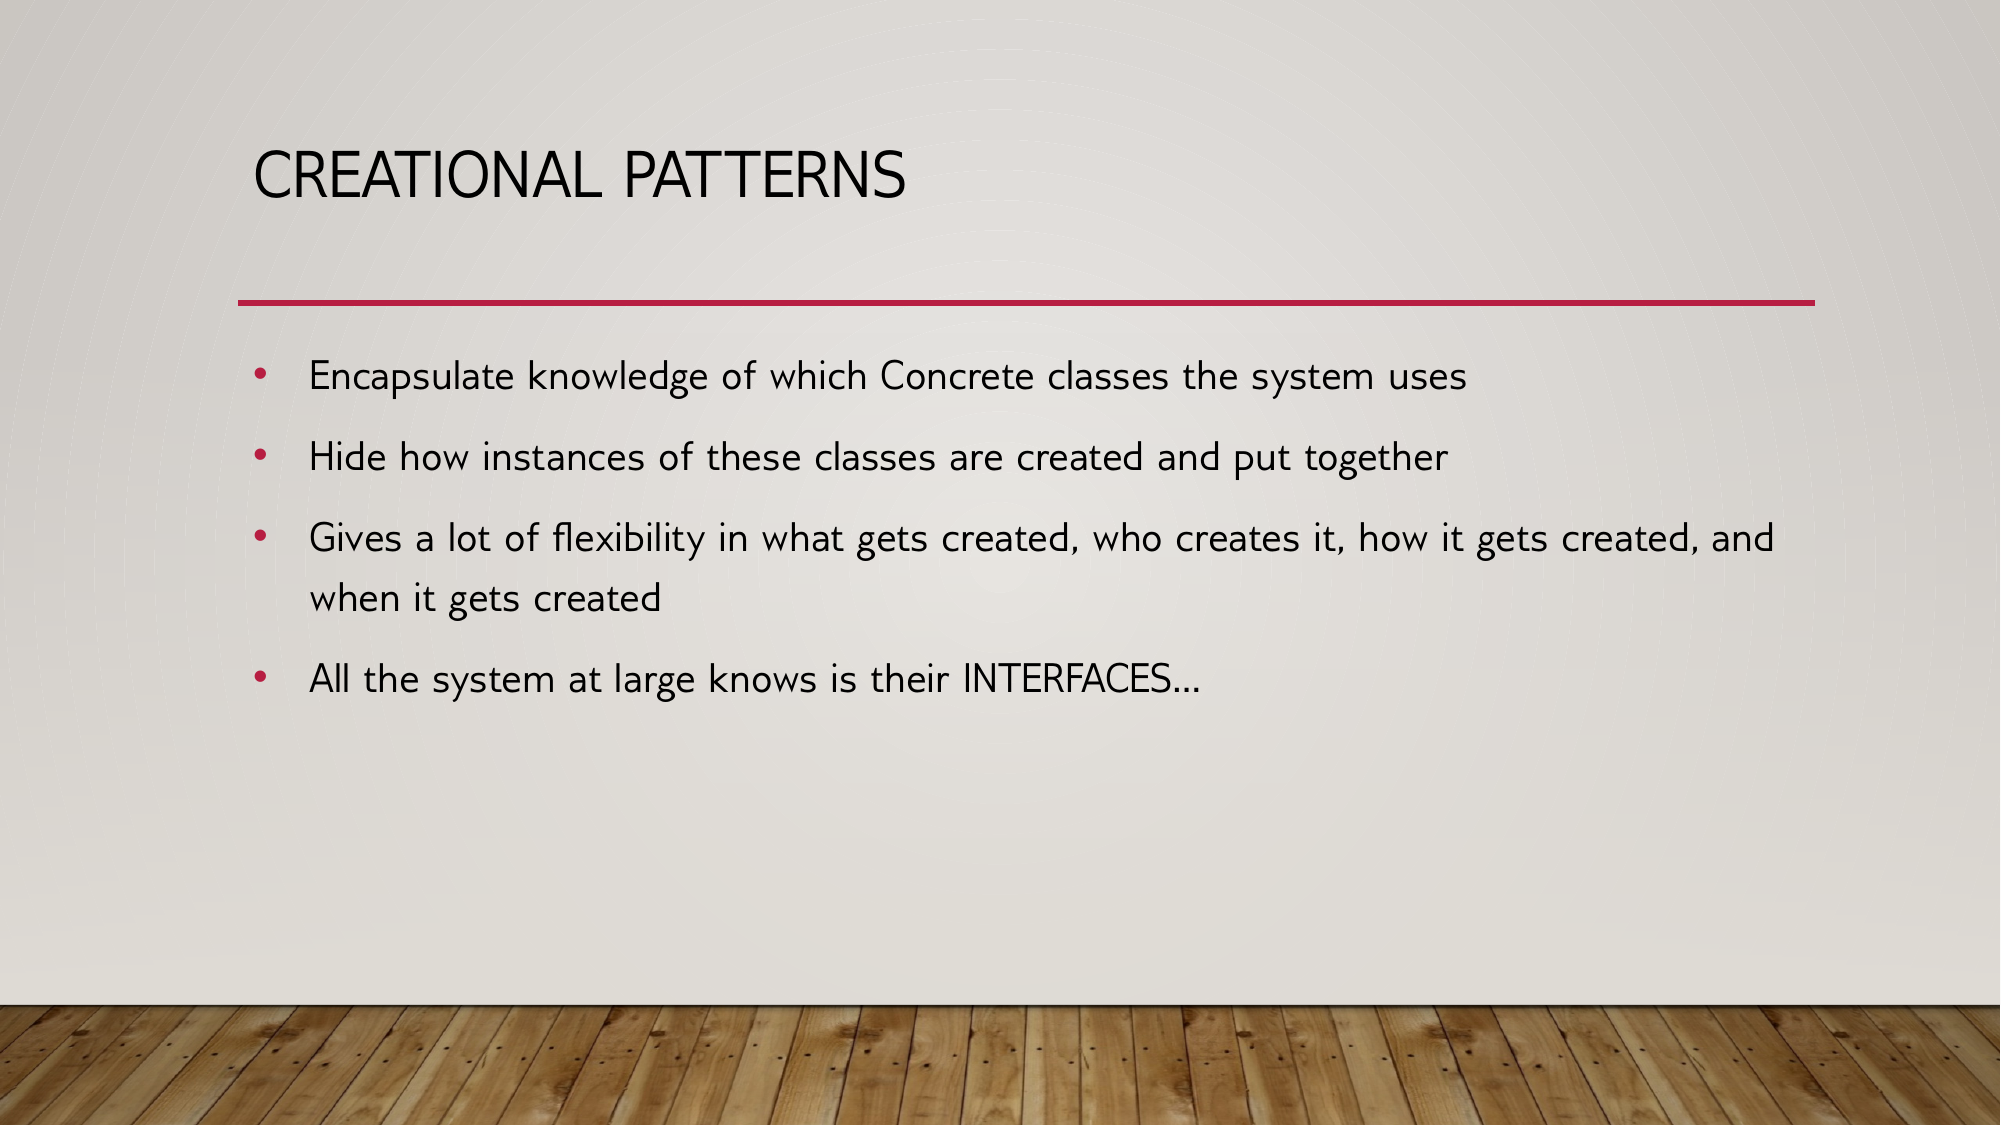

# Creational Patterns
Encapsulate knowledge of which Concrete classes the system uses
Hide how instances of these classes are created and put together
Gives a lot of flexibility in what gets created, who creates it, how it gets created, and when it gets created
All the system at large knows is their INTERFACES…